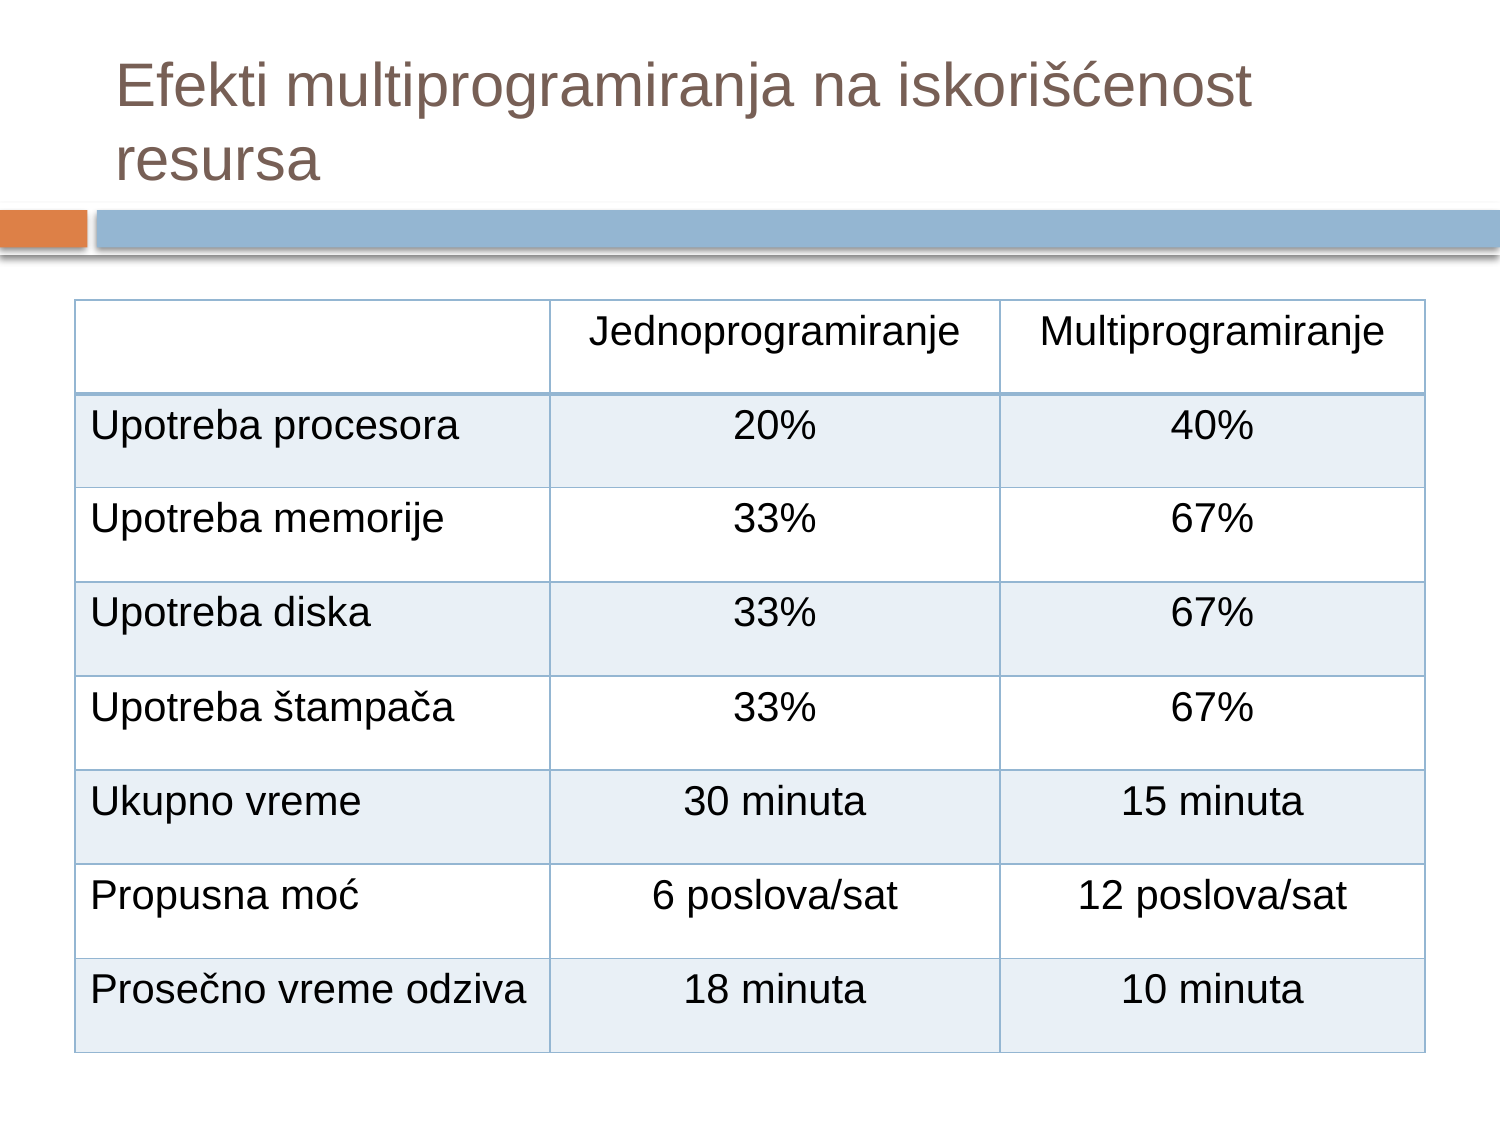

# Efekti multiprogramiranja na iskorišćenost resursa
|  | Jednoprogramiranje | Multiprogramiranje |
| --- | --- | --- |
| Upotreba procesora | 20% | 40% |
| Upotreba memorije | 33% | 67% |
| Upotreba diska | 33% | 67% |
| Upotreba štampača | 33% | 67% |
| Ukupno vreme | 30 minuta | 15 minuta |
| Propusna moć | 6 poslova/sat | 12 poslova/sat |
| Prosečno vreme odziva | 18 minuta | 10 minuta |